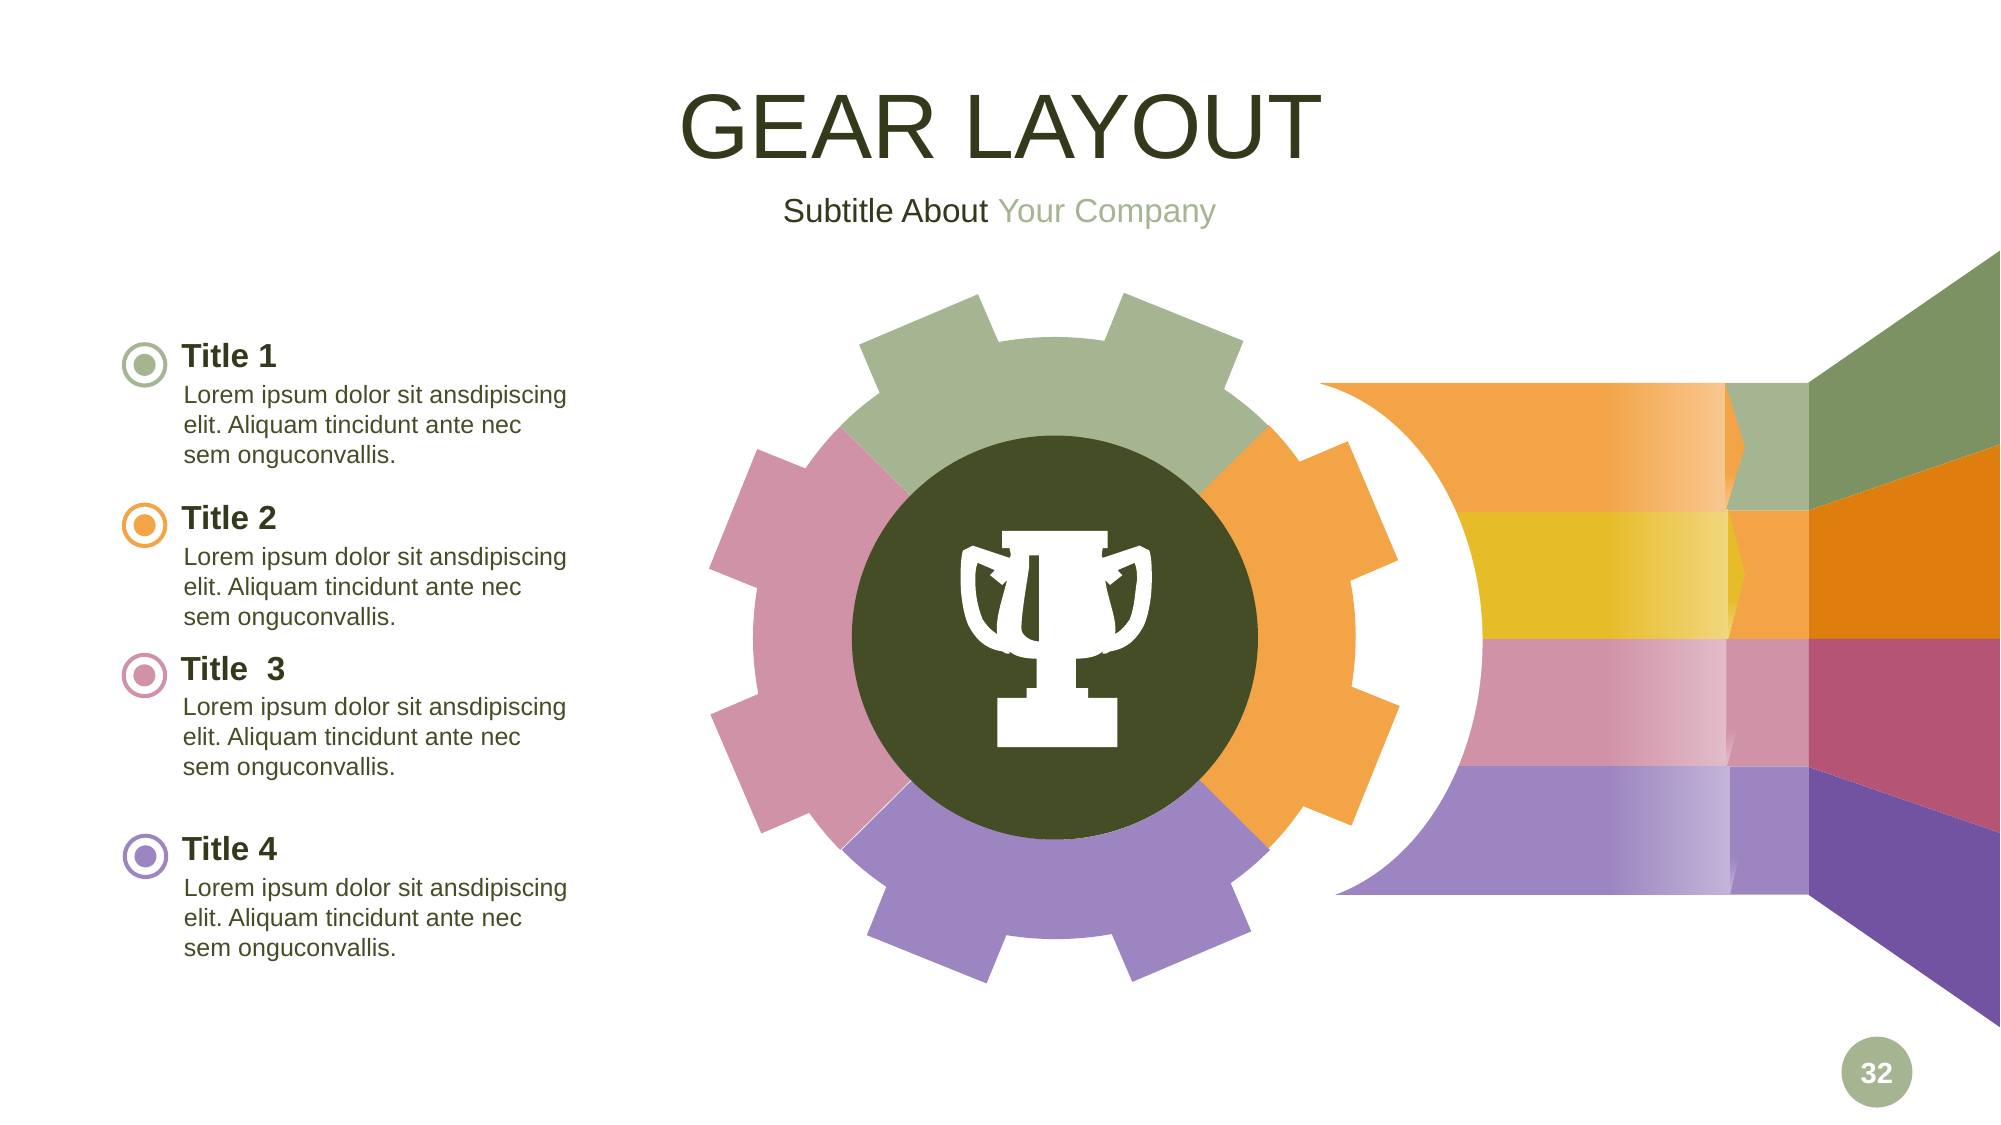

# GEAR LAYOUT

Title 1

Lorem ipsum dolor sit ansdipiscing elit. Aliquam tincidunt ante nec sem onguconvallis.

Title 2

Lorem ipsum dolor sit ansdipiscing elit. Aliquam tincidunt ante nec sem onguconvallis.
Title  3

Lorem ipsum dolor sit ansdipiscing elit. Aliquam tincidunt ante nec sem onguconvallis.
Title 4

Lorem ipsum dolor sit ansdipiscing elit. Aliquam tincidunt ante nec sem onguconvallis.